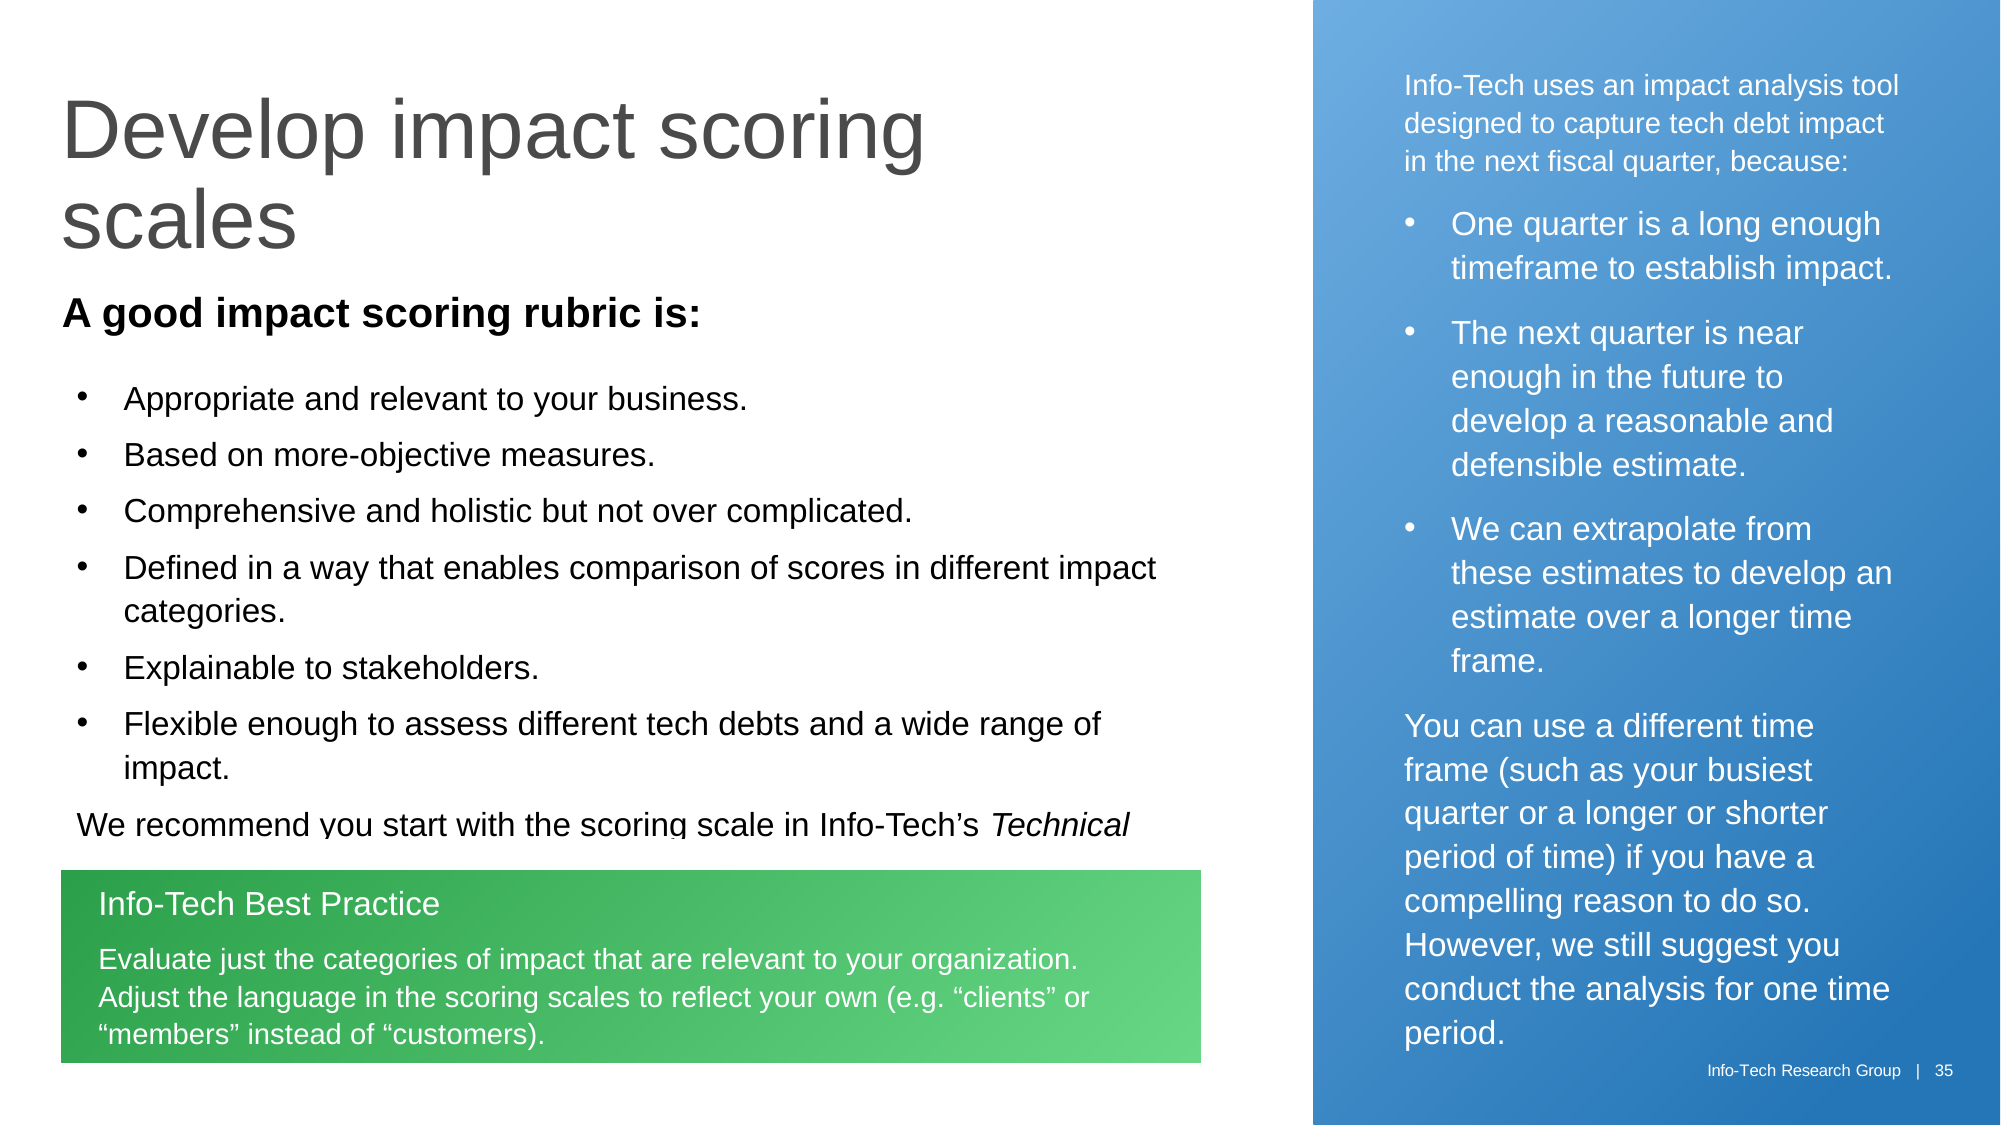

# Develop impact scoring scales
Info-Tech uses an impact analysis tool designed to capture tech debt impact in the next fiscal quarter, because:
One quarter is a long enough timeframe to establish impact.
The next quarter is near enough in the future to develop a reasonable and defensible estimate.
We can extrapolate from these estimates to develop an estimate over a longer time frame.
You can use a different time frame (such as your busiest quarter or a longer or shorter period of time) if you have a compelling reason to do so. However, we still suggest you conduct the analysis for one time period.
A good impact scoring rubric is:

Appropriate and relevant to your business.
Based on more-objective measures.
Comprehensive and holistic but not over complicated.
Defined in a way that enables comparison of scores in different impact categories.
Explainable to stakeholders.
Flexible enough to assess different tech debts and a wide range of impact.
We recommend you start with the scoring scale in Info-Tech’s Technical Debt Business Impact Analysis Tool and modify this to scale to meet your own business requirements.
Info-Tech Best Practice
Evaluate just the categories of impact that are relevant to your organization. Adjust the language in the scoring scales to reflect your own (e.g. “clients” or “members” instead of “customers).